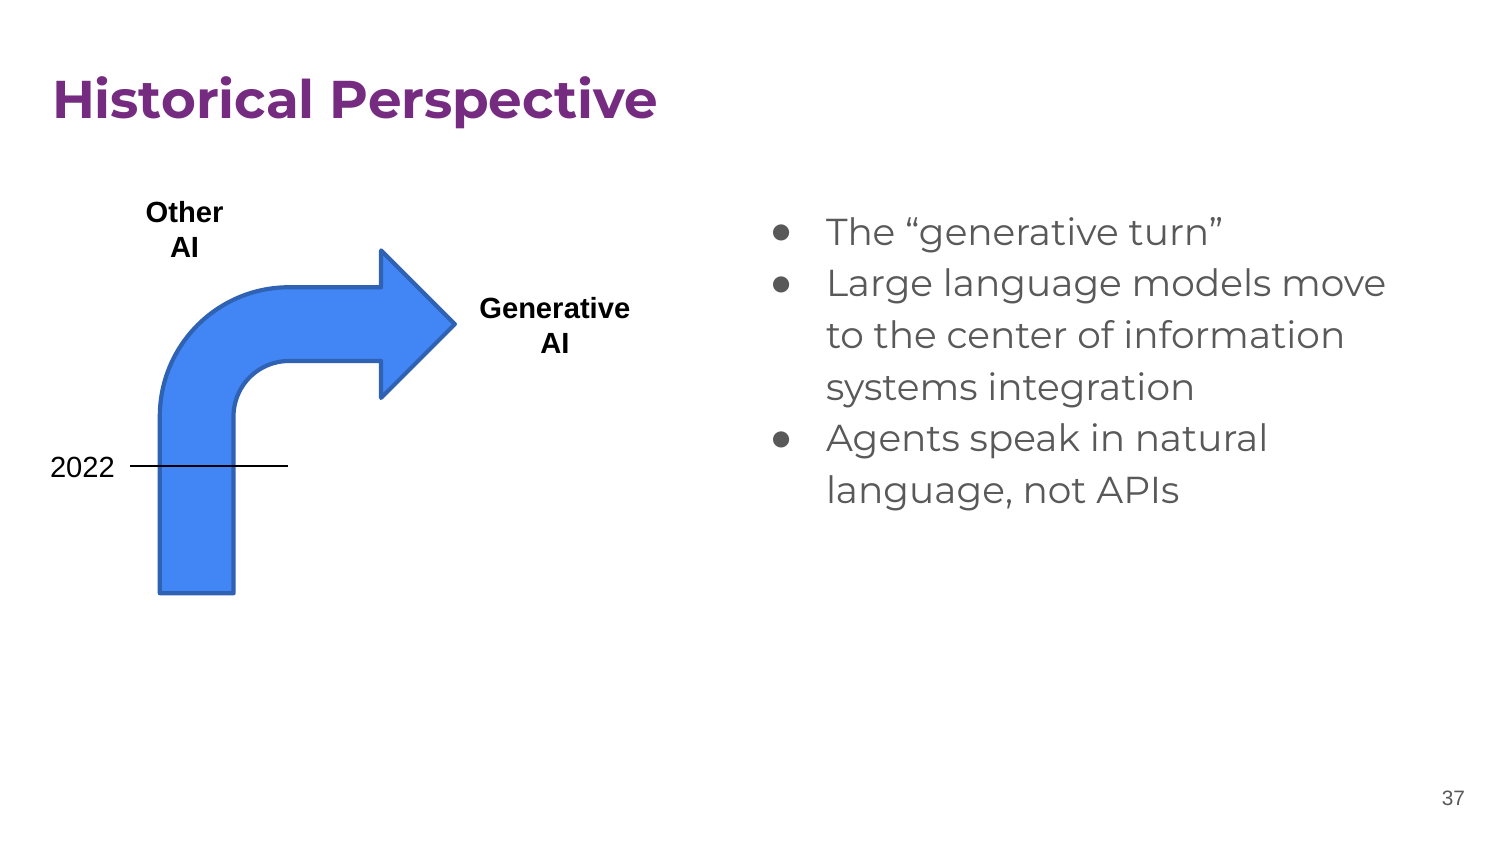

# Historical Perspective
Other
AI
The “generative turn”
Large language models move to the center of information systems integration
Agents speak in natural language, not APIs

Generative
AI
2022
37